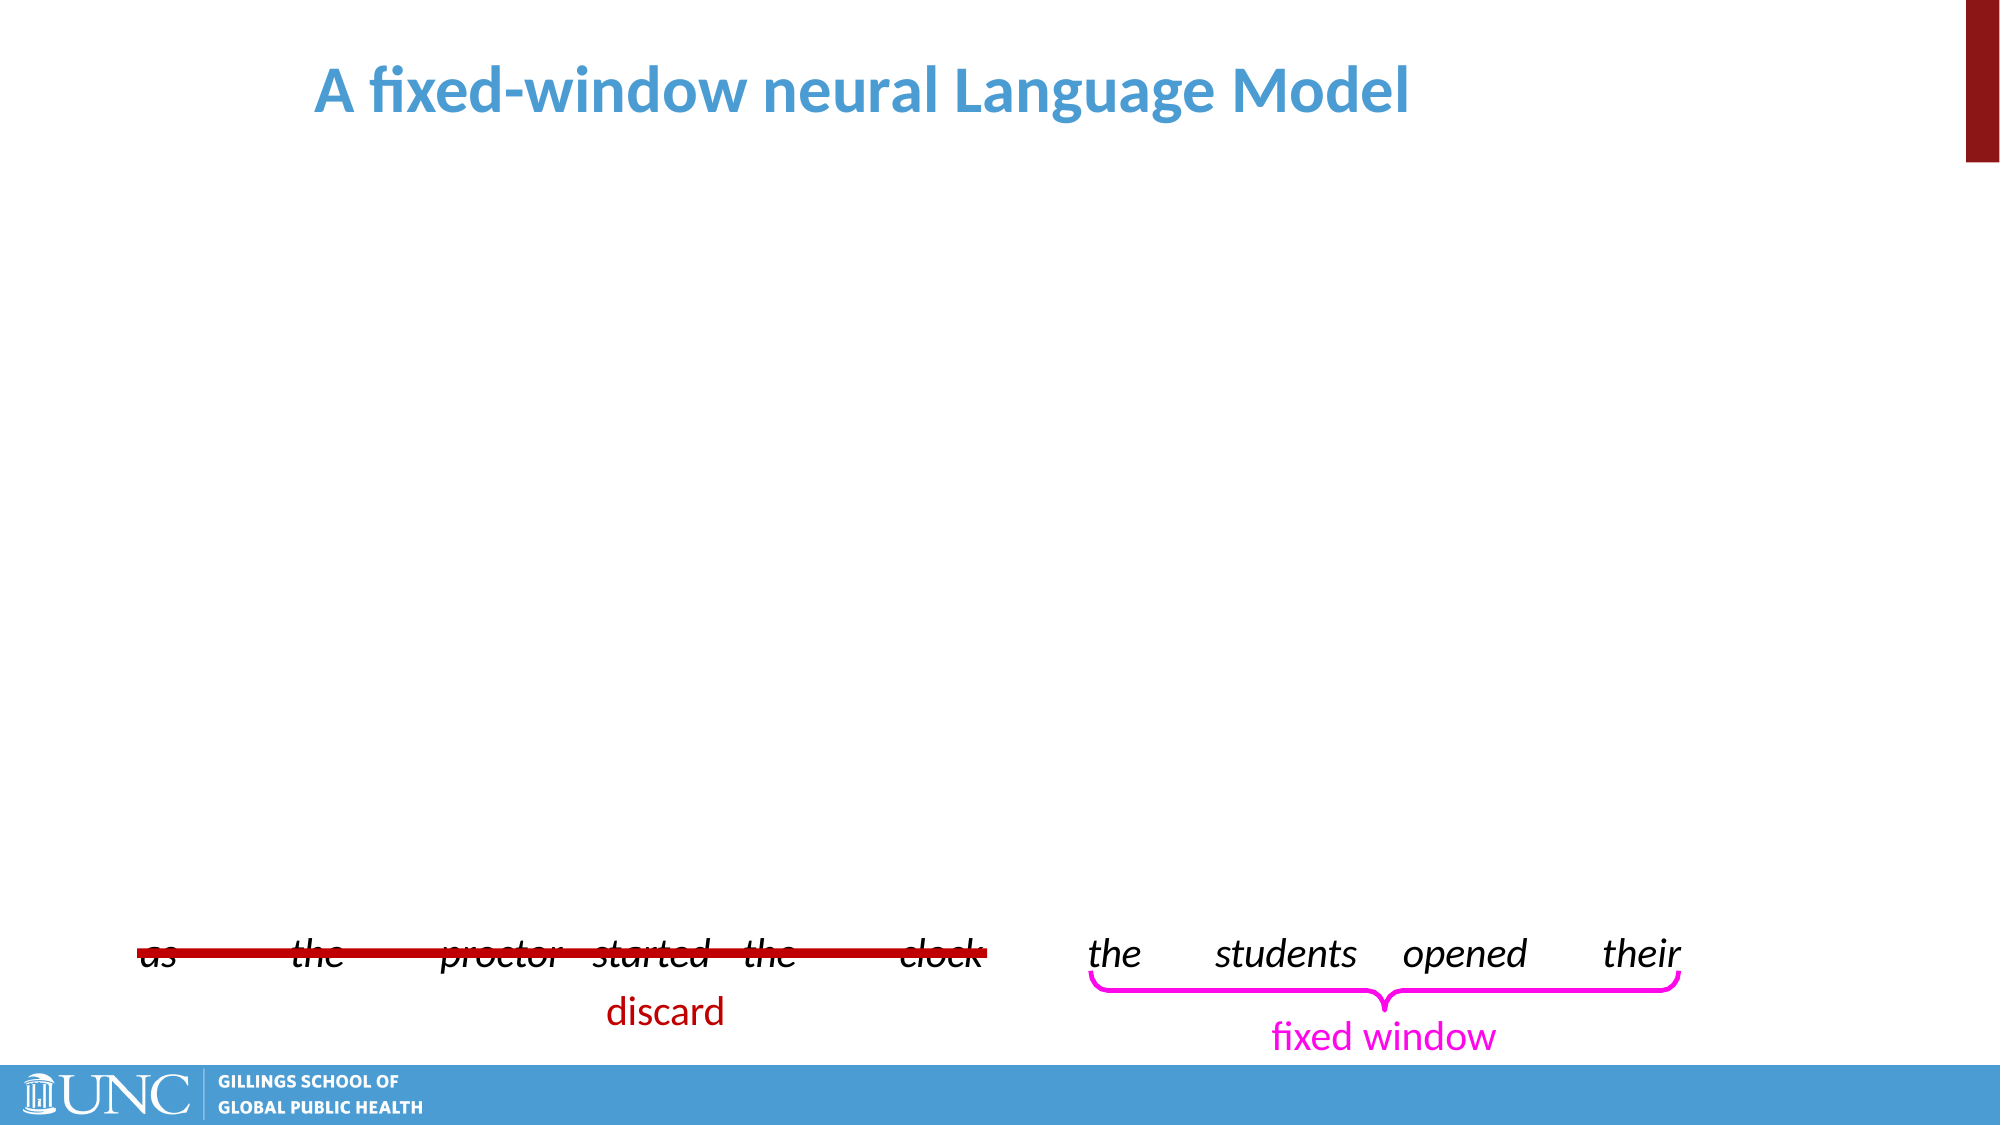

# A fixed-window neural Language Model
as
the
proctor	started	the
clock
the	students	opened
fixed window
their

discard